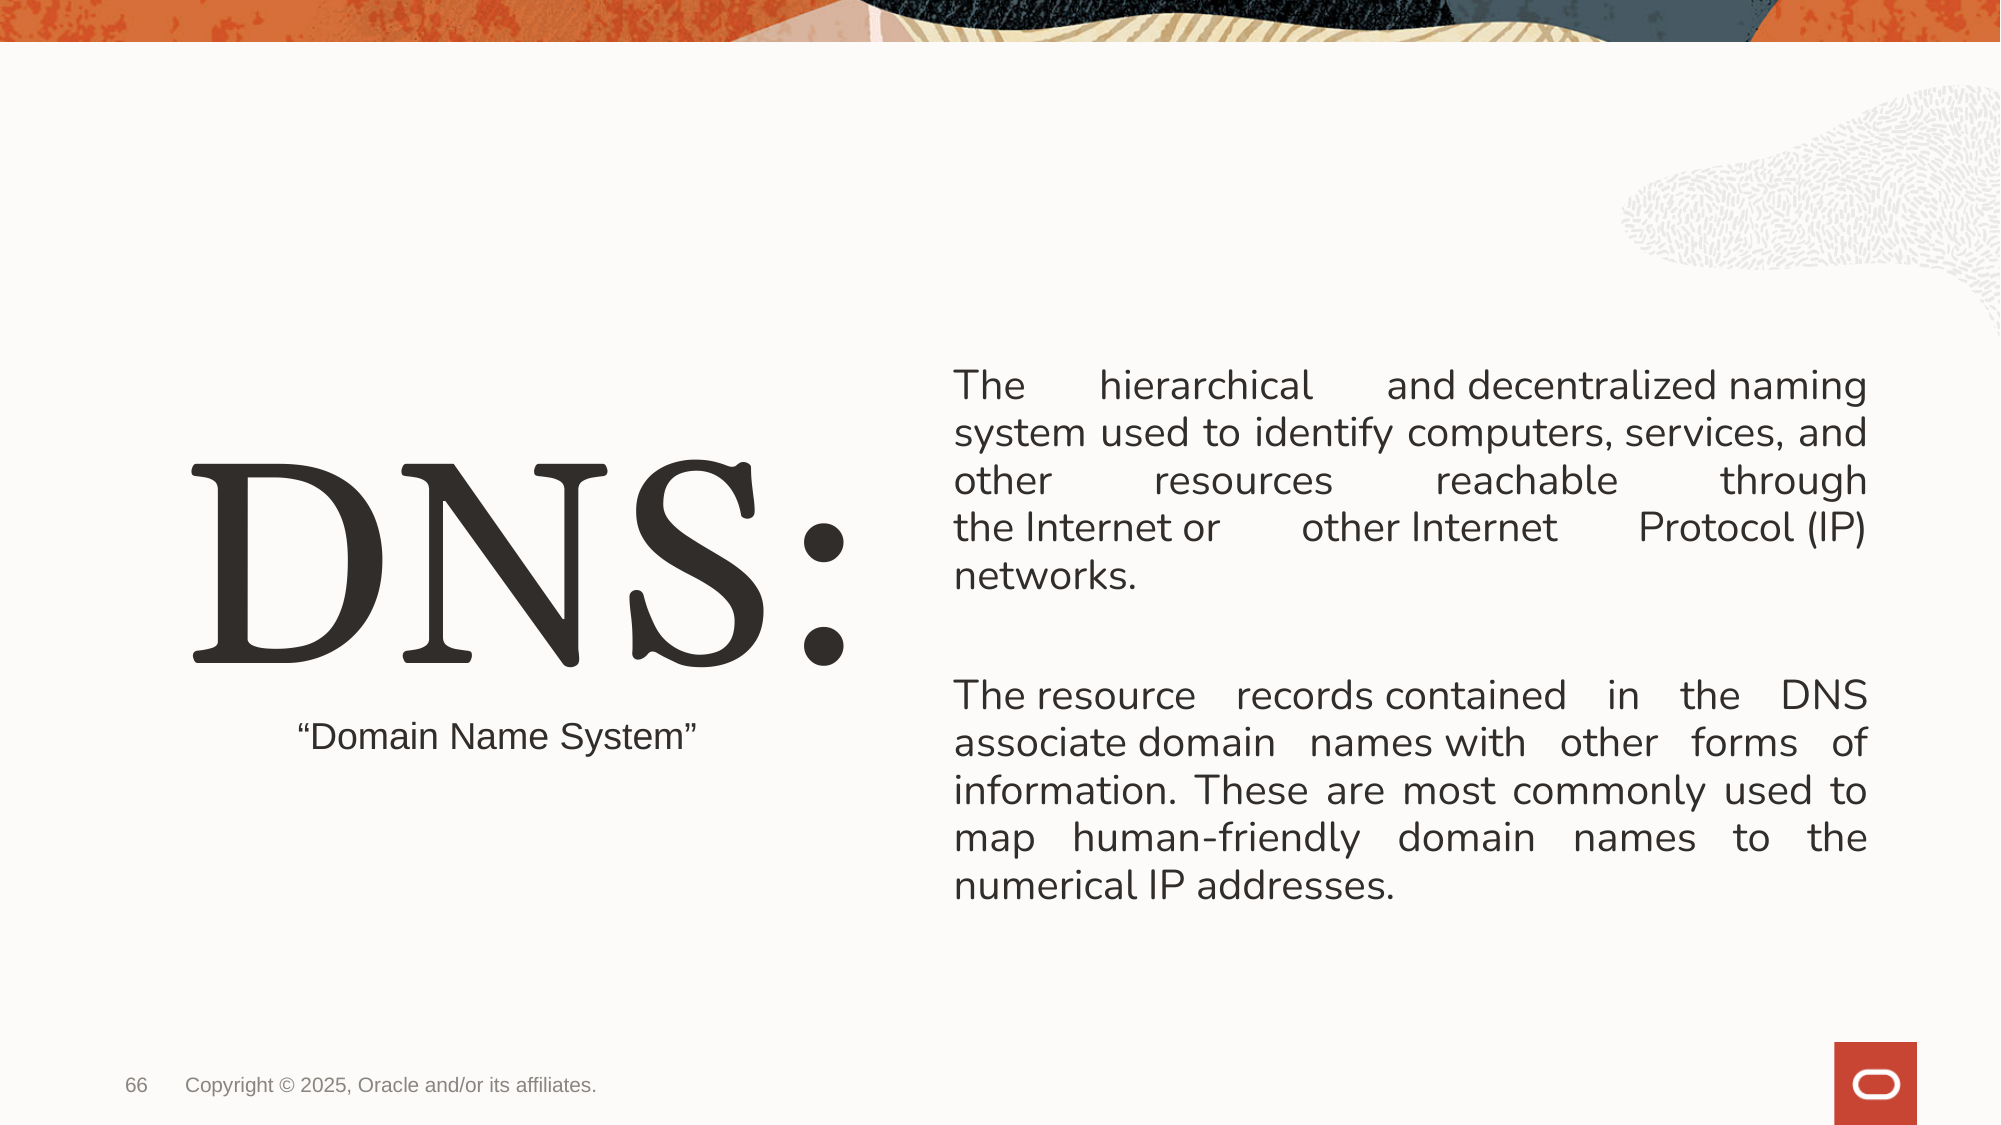

The hierarchical and decentralized naming system used to identify computers, services, and other resources reachable through the Internet or other Internet Protocol (IP) networks.

The resource records contained in the DNS associate domain names with other forms of information. These are most commonly used to map human-friendly domain names to the numerical IP addresses.
DNS:
“Domain Name System”
66
Copyright © 2025, Oracle and/or its affiliates.